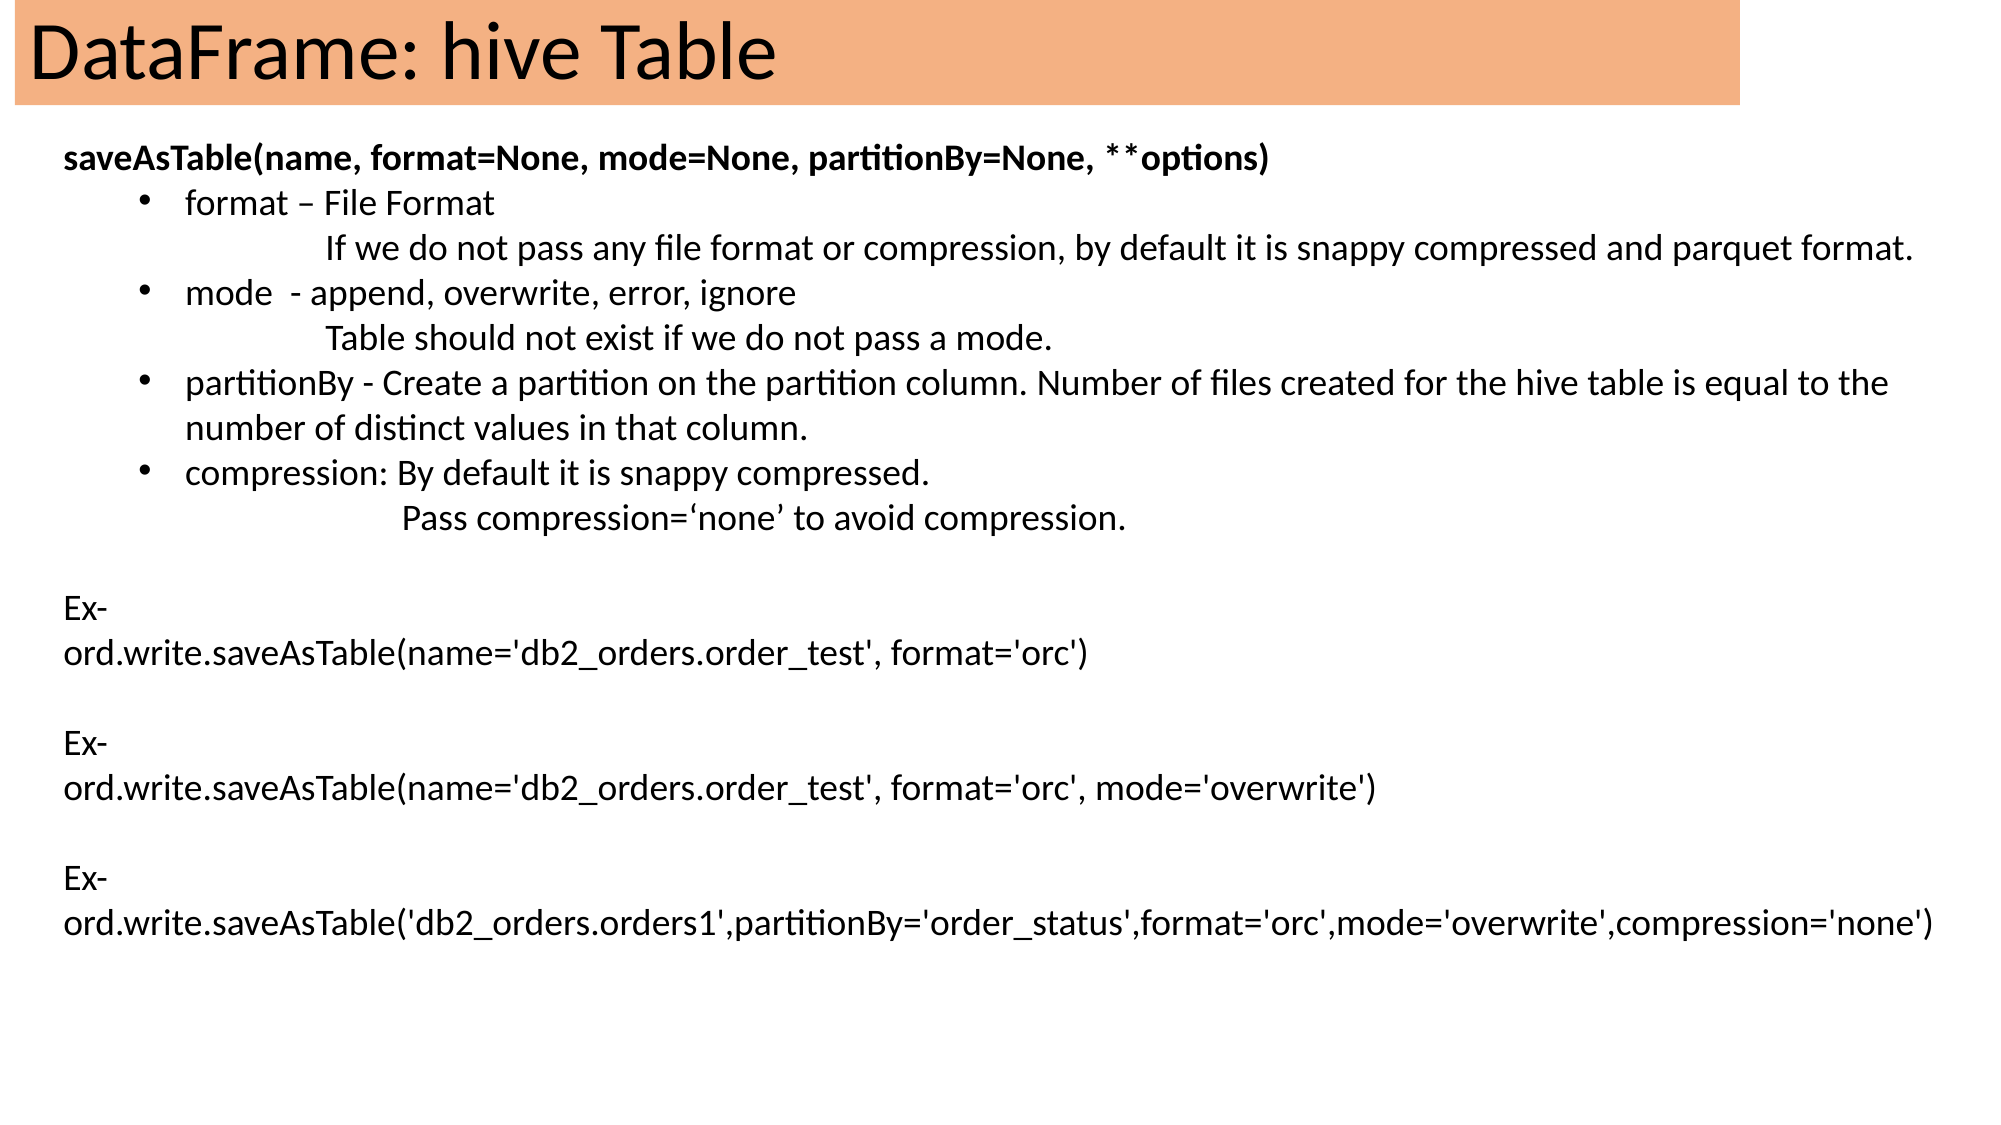

# DataFrame: hive Table
saveAsTable(name, format=None, mode=None, partitionBy=None, **options)
format – File Format
                      If we do not pass any file format or compression, by default it is snappy compressed and parquet format.
mode  - append, overwrite, error, ignore
                      Table should not exist if we do not pass a mode.
partitionBy - Create a partition on the partition column. Number of files created for the hive table is equal to the number of distinct values in that column.
compression: By default it is snappy compressed.
                               Pass compression=‘none’ to avoid compression.

Ex-
ord.write.saveAsTable(name='db2_orders.order_test', format='orc')

Ex-
ord.write.saveAsTable(name='db2_orders.order_test', format='orc', mode='overwrite')

Ex-
ord.write.saveAsTable('db2_orders.orders1',partitionBy='order_status',format='orc',mode='overwrite',compression='none')